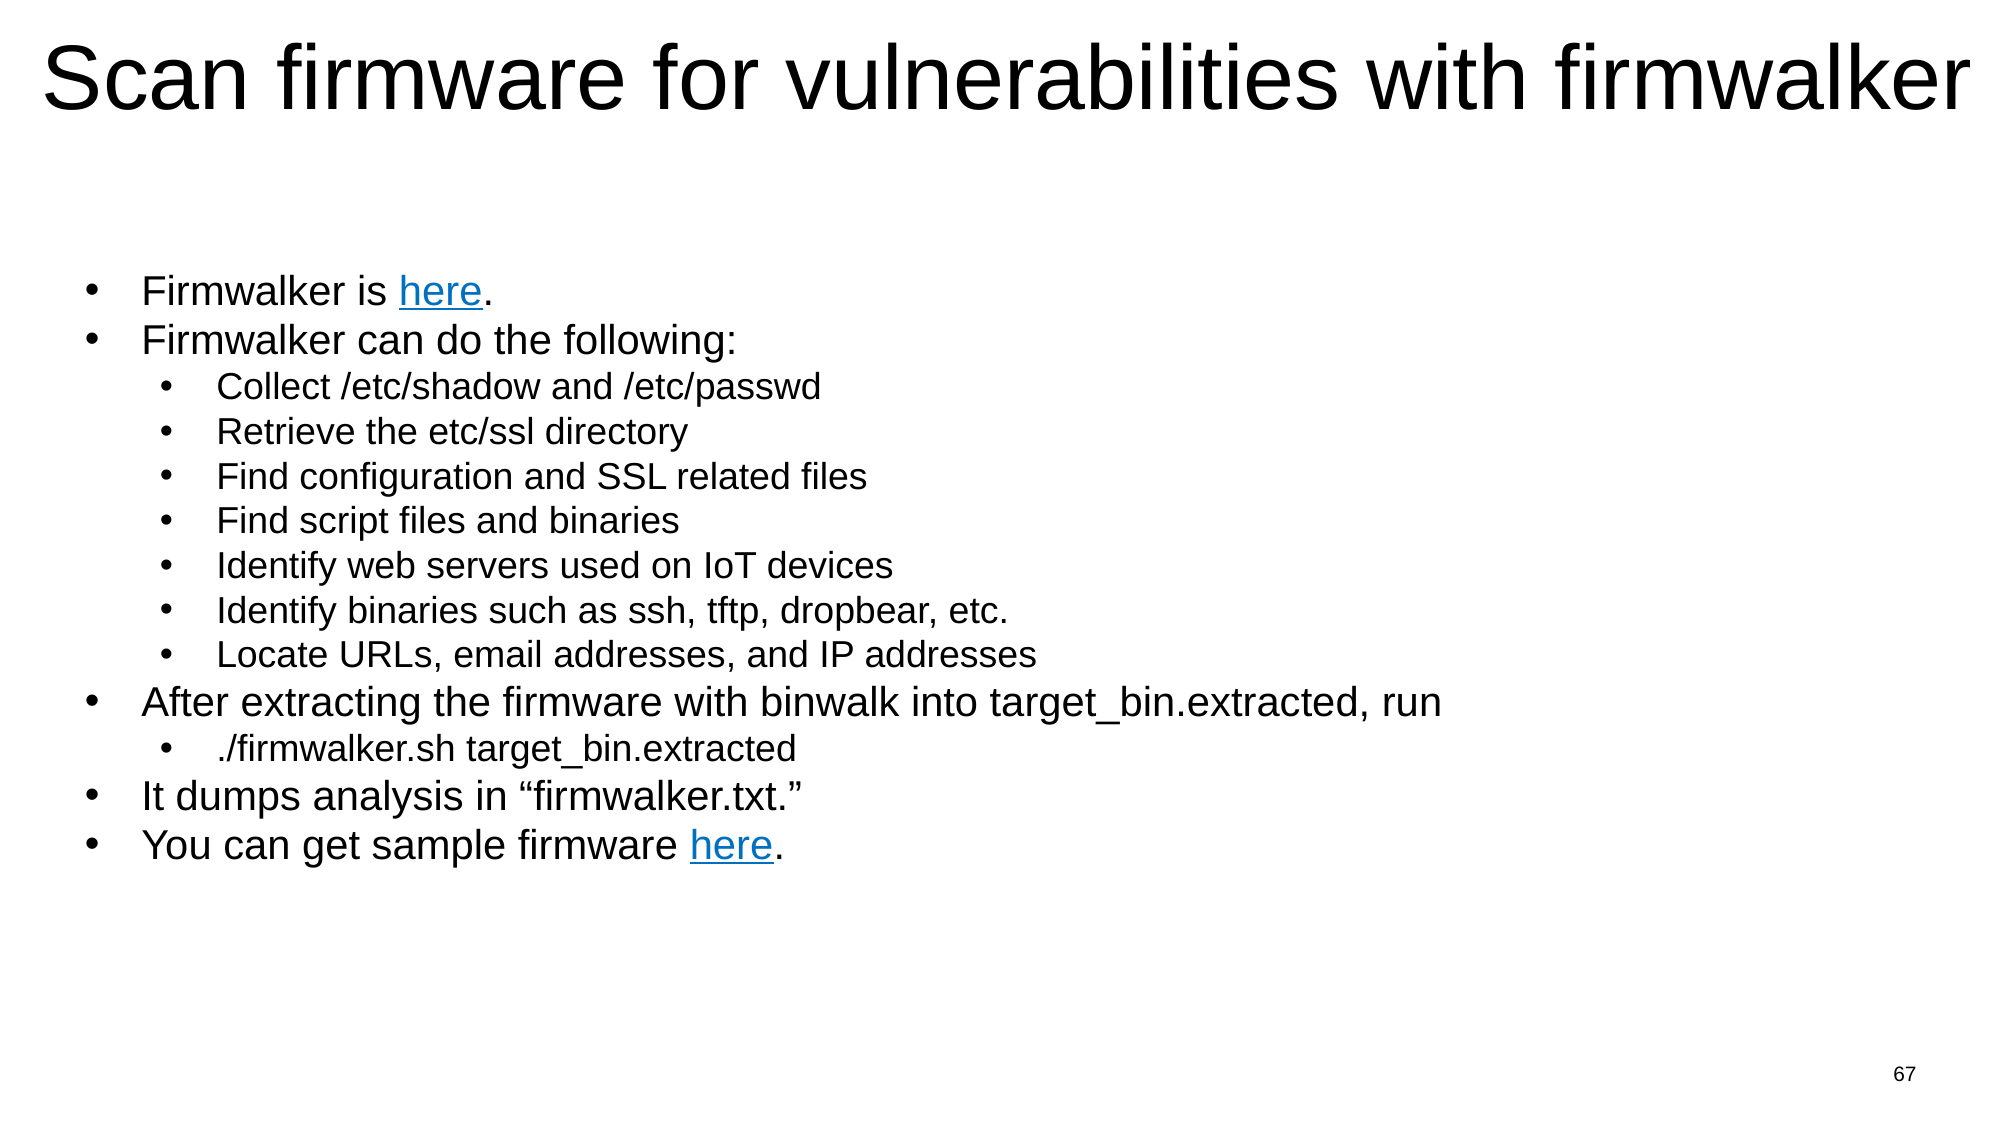

# Scan firmware for vulnerabilities with firmwalker
Firmwalker is here.
Firmwalker can do the following:
Collect /etc/shadow and /etc/passwd
Retrieve the etc/ssl directory
Find configuration and SSL related files
Find script files and binaries
Identify web servers used on IoT devices
Identify binaries such as ssh, tftp, dropbear, etc.
Locate URLs, email addresses, and IP addresses
After extracting the firmware with binwalk into target_bin.extracted, run
./firmwalker.sh target_bin.extracted
It dumps analysis in “firmwalker.txt.”
You can get sample firmware here.
67